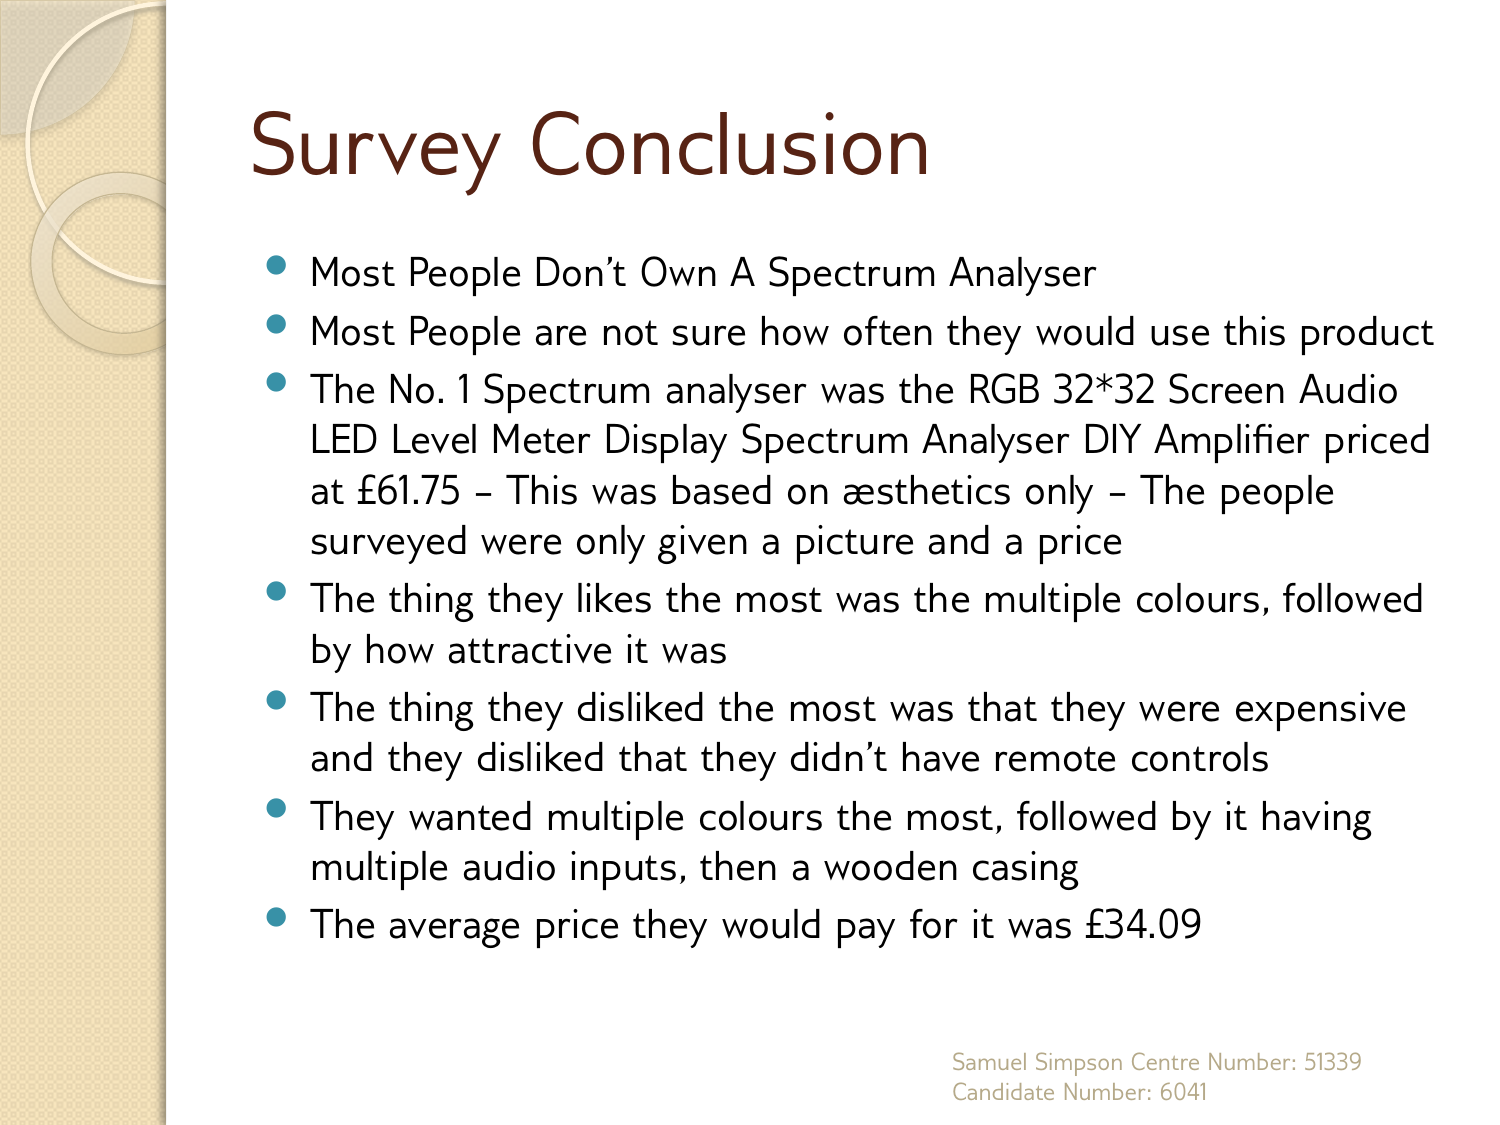

# Survey Conclusion
Most People Don’t Own A Spectrum Analyser
Most People are not sure how often they would use this product
The No. 1 Spectrum analyser was the RGB 32*32 Screen Audio LED Level Meter Display Spectrum Analyser DIY Amplifier priced at £61.75 – This was based on aesthetics only – The people surveyed were only given a picture and a price
The thing they likes the most was the multiple colours, followed by how attractive it was
The thing they disliked the most was that they were expensive and they disliked that they didn’t have remote controls
They wanted multiple colours the most, followed by it having multiple audio inputs, then a wooden casing
The average price they would pay for it was £34.09
Samuel Simpson Centre Number: 51339 Candidate Number: 6041